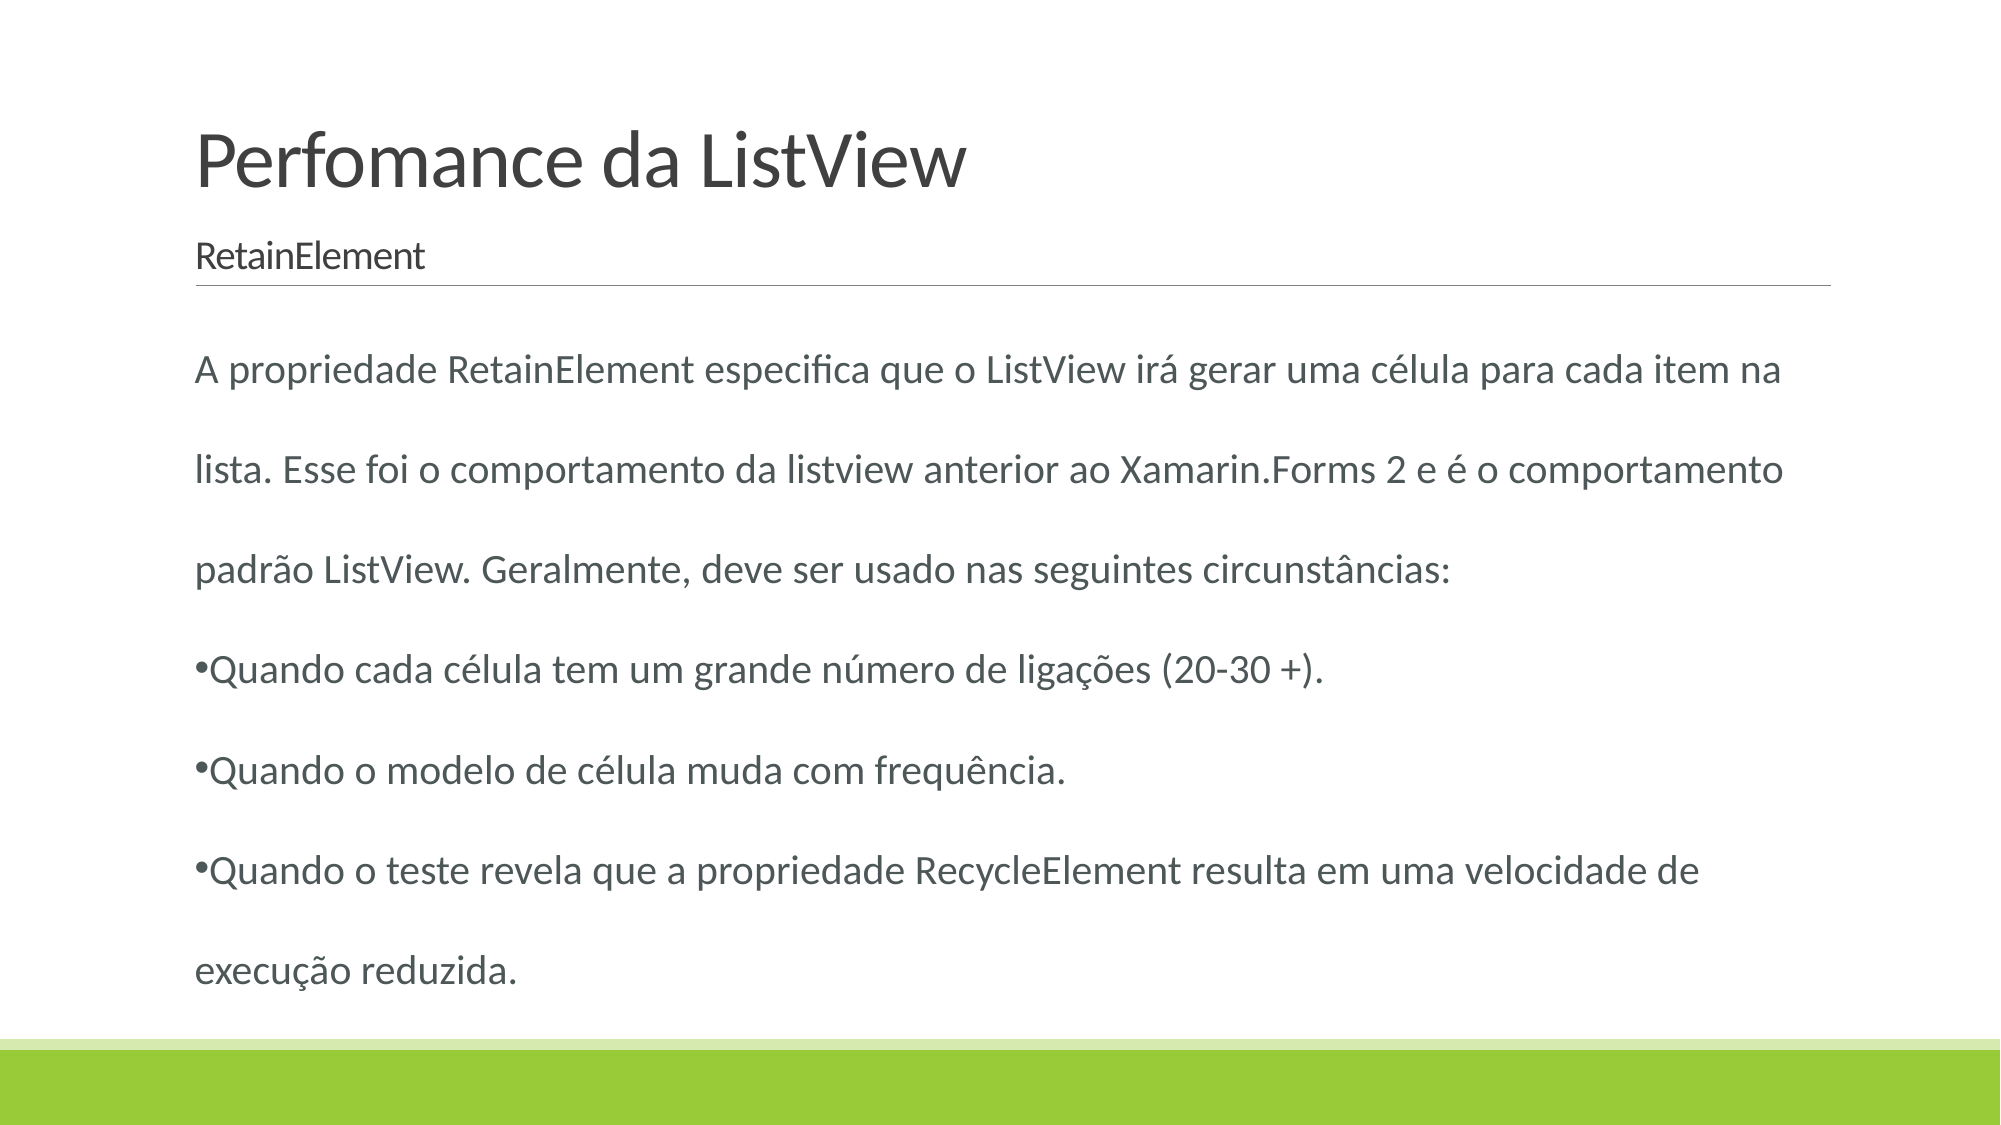

# Perfomance da ListView RetainElement
A propriedade RetainElement especifica que o ListView irá gerar uma célula para cada item na lista. Esse foi o comportamento da listview anterior ao Xamarin.Forms 2 e é o comportamento padrão ListView. Geralmente, deve ser usado nas seguintes circunstâncias:
Quando cada célula tem um grande número de ligações (20-30 +).
Quando o modelo de célula muda com frequência.
Quando o teste revela que a propriedade RecycleElement resulta em uma velocidade de execução reduzida.